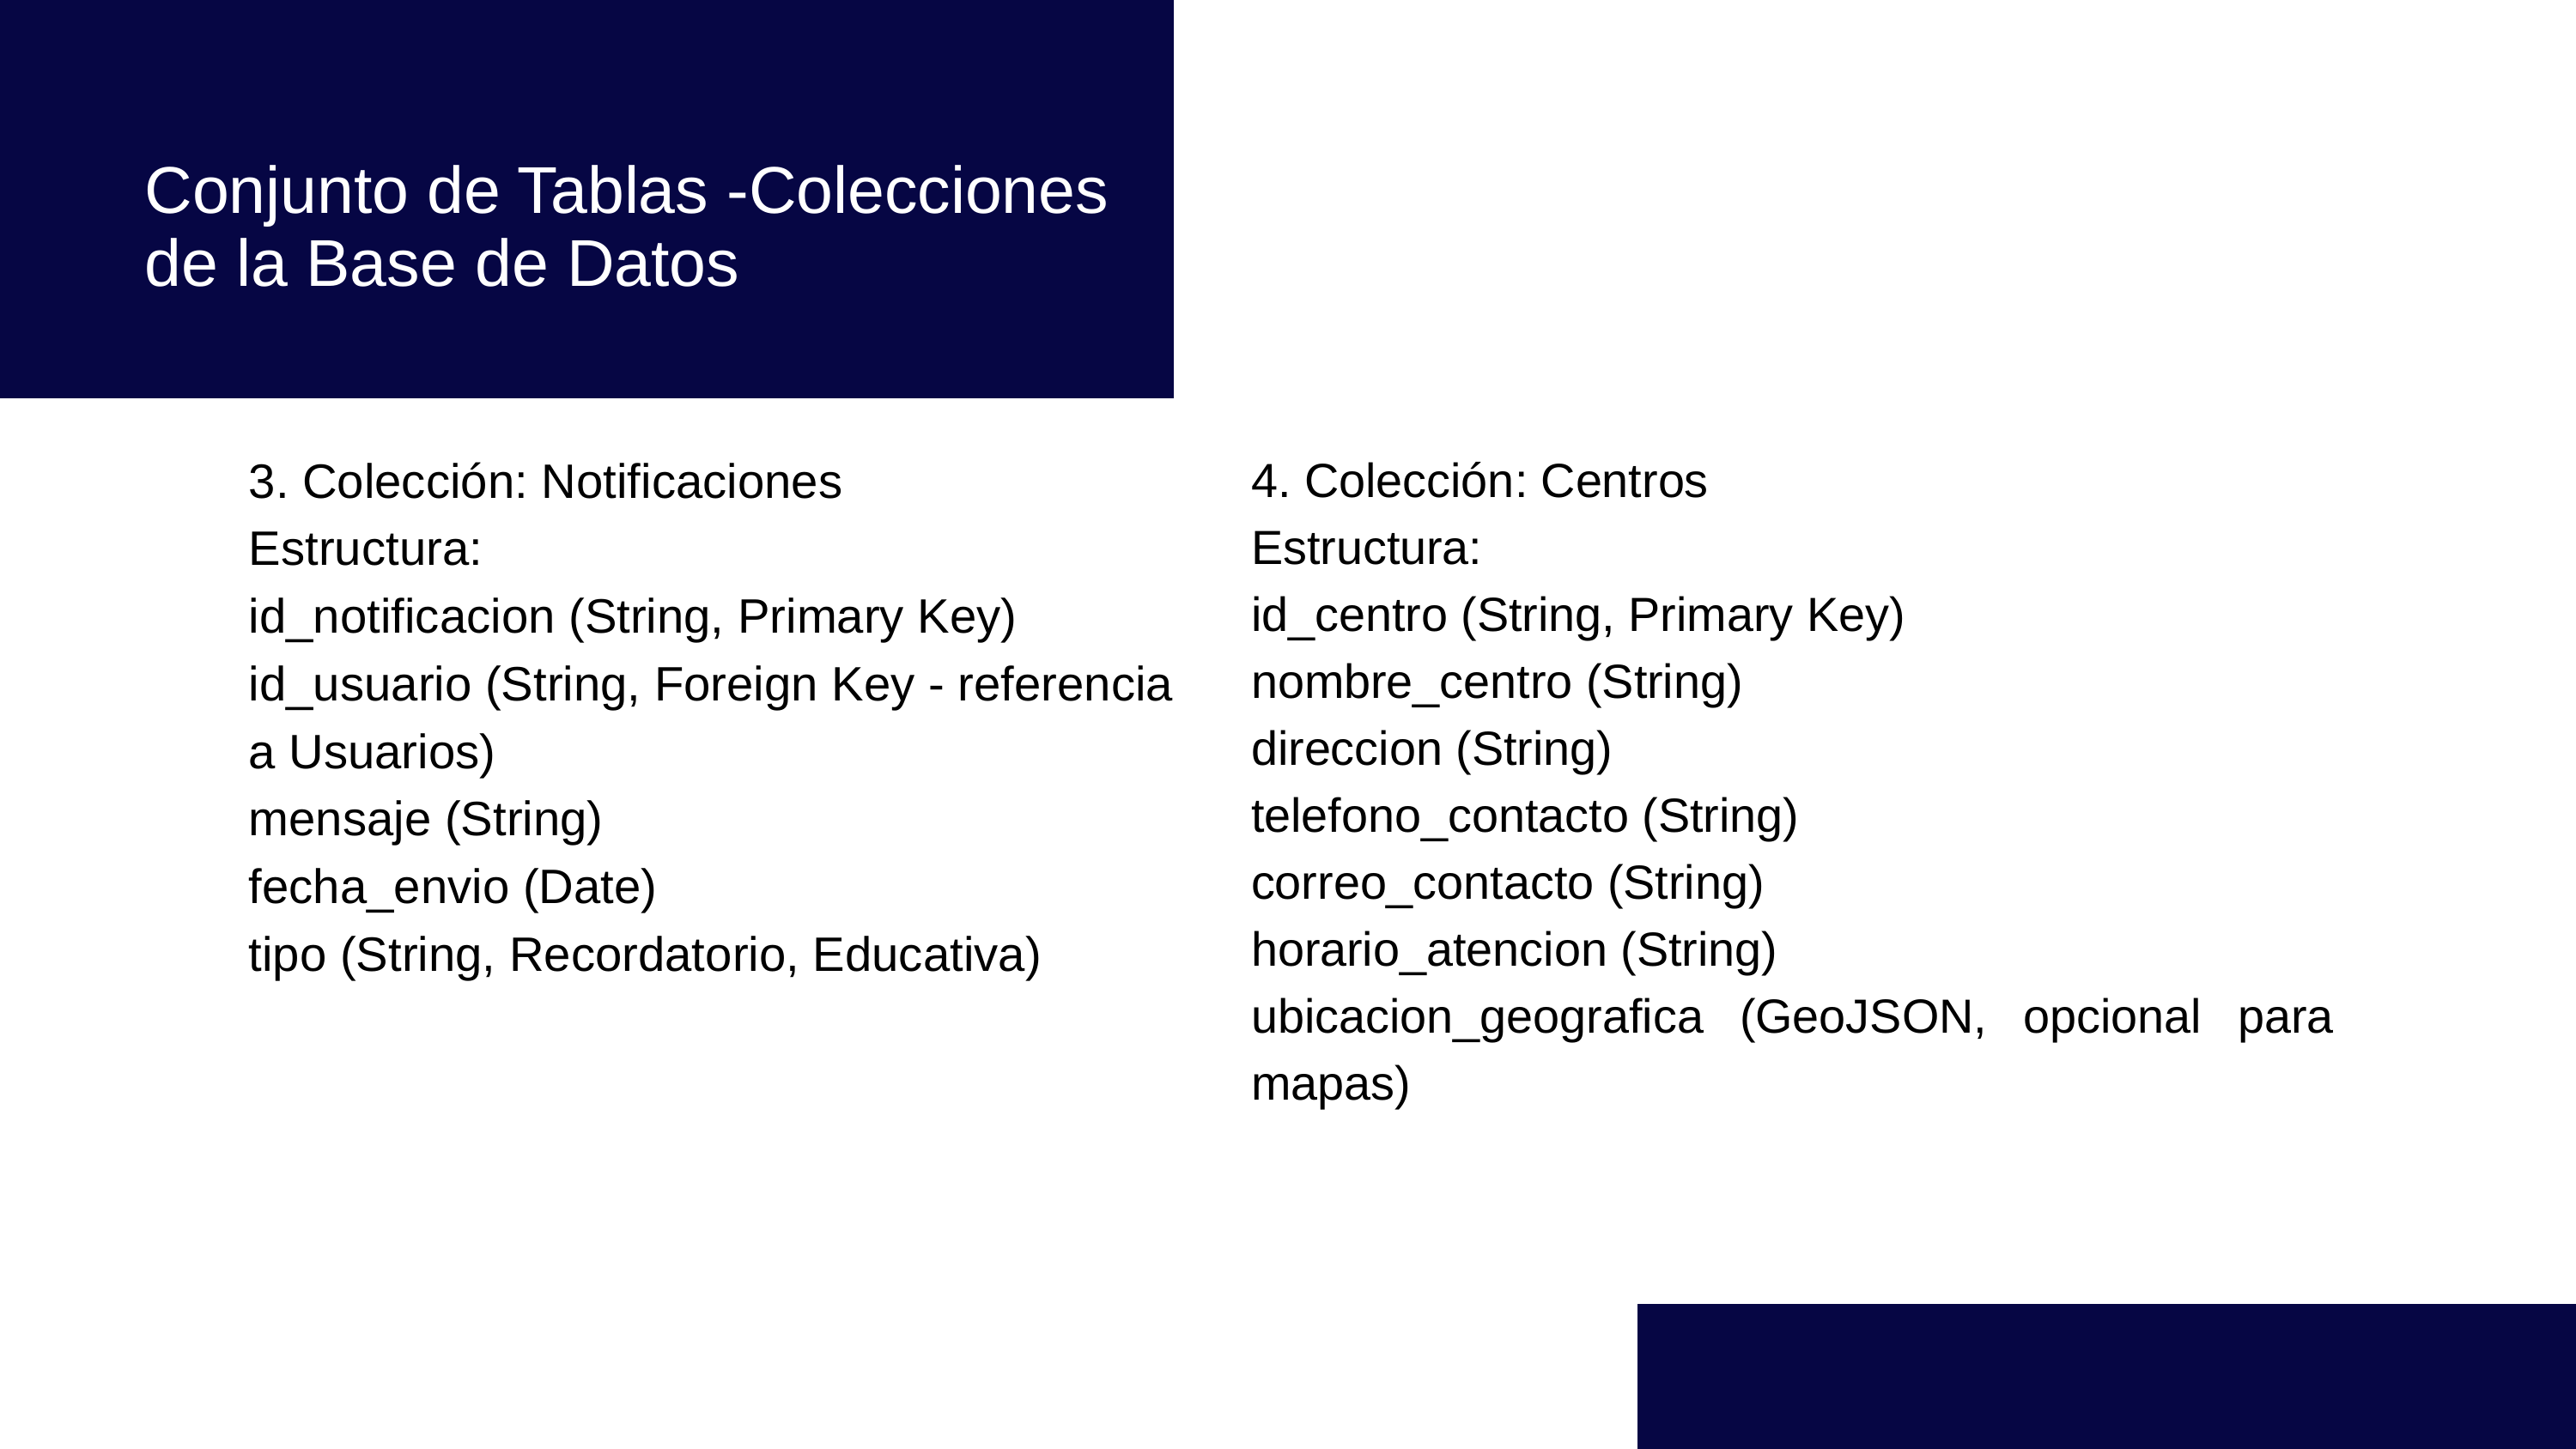

Conjunto de Tablas -Colecciones de la Base de Datos
3. Colección: Notificaciones
Estructura:
id_notificacion (String, Primary Key)
id_usuario (String, Foreign Key - referencia a Usuarios)
mensaje (String)
fecha_envio (Date)
tipo (String, Recordatorio, Educativa)

4. Colección: Centros
Estructura:
id_centro (String, Primary Key)
nombre_centro (String)
direccion (String)
telefono_contacto (String)
correo_contacto (String)
horario_atencion (String)
ubicacion_geografica (GeoJSON, opcional para mapas)